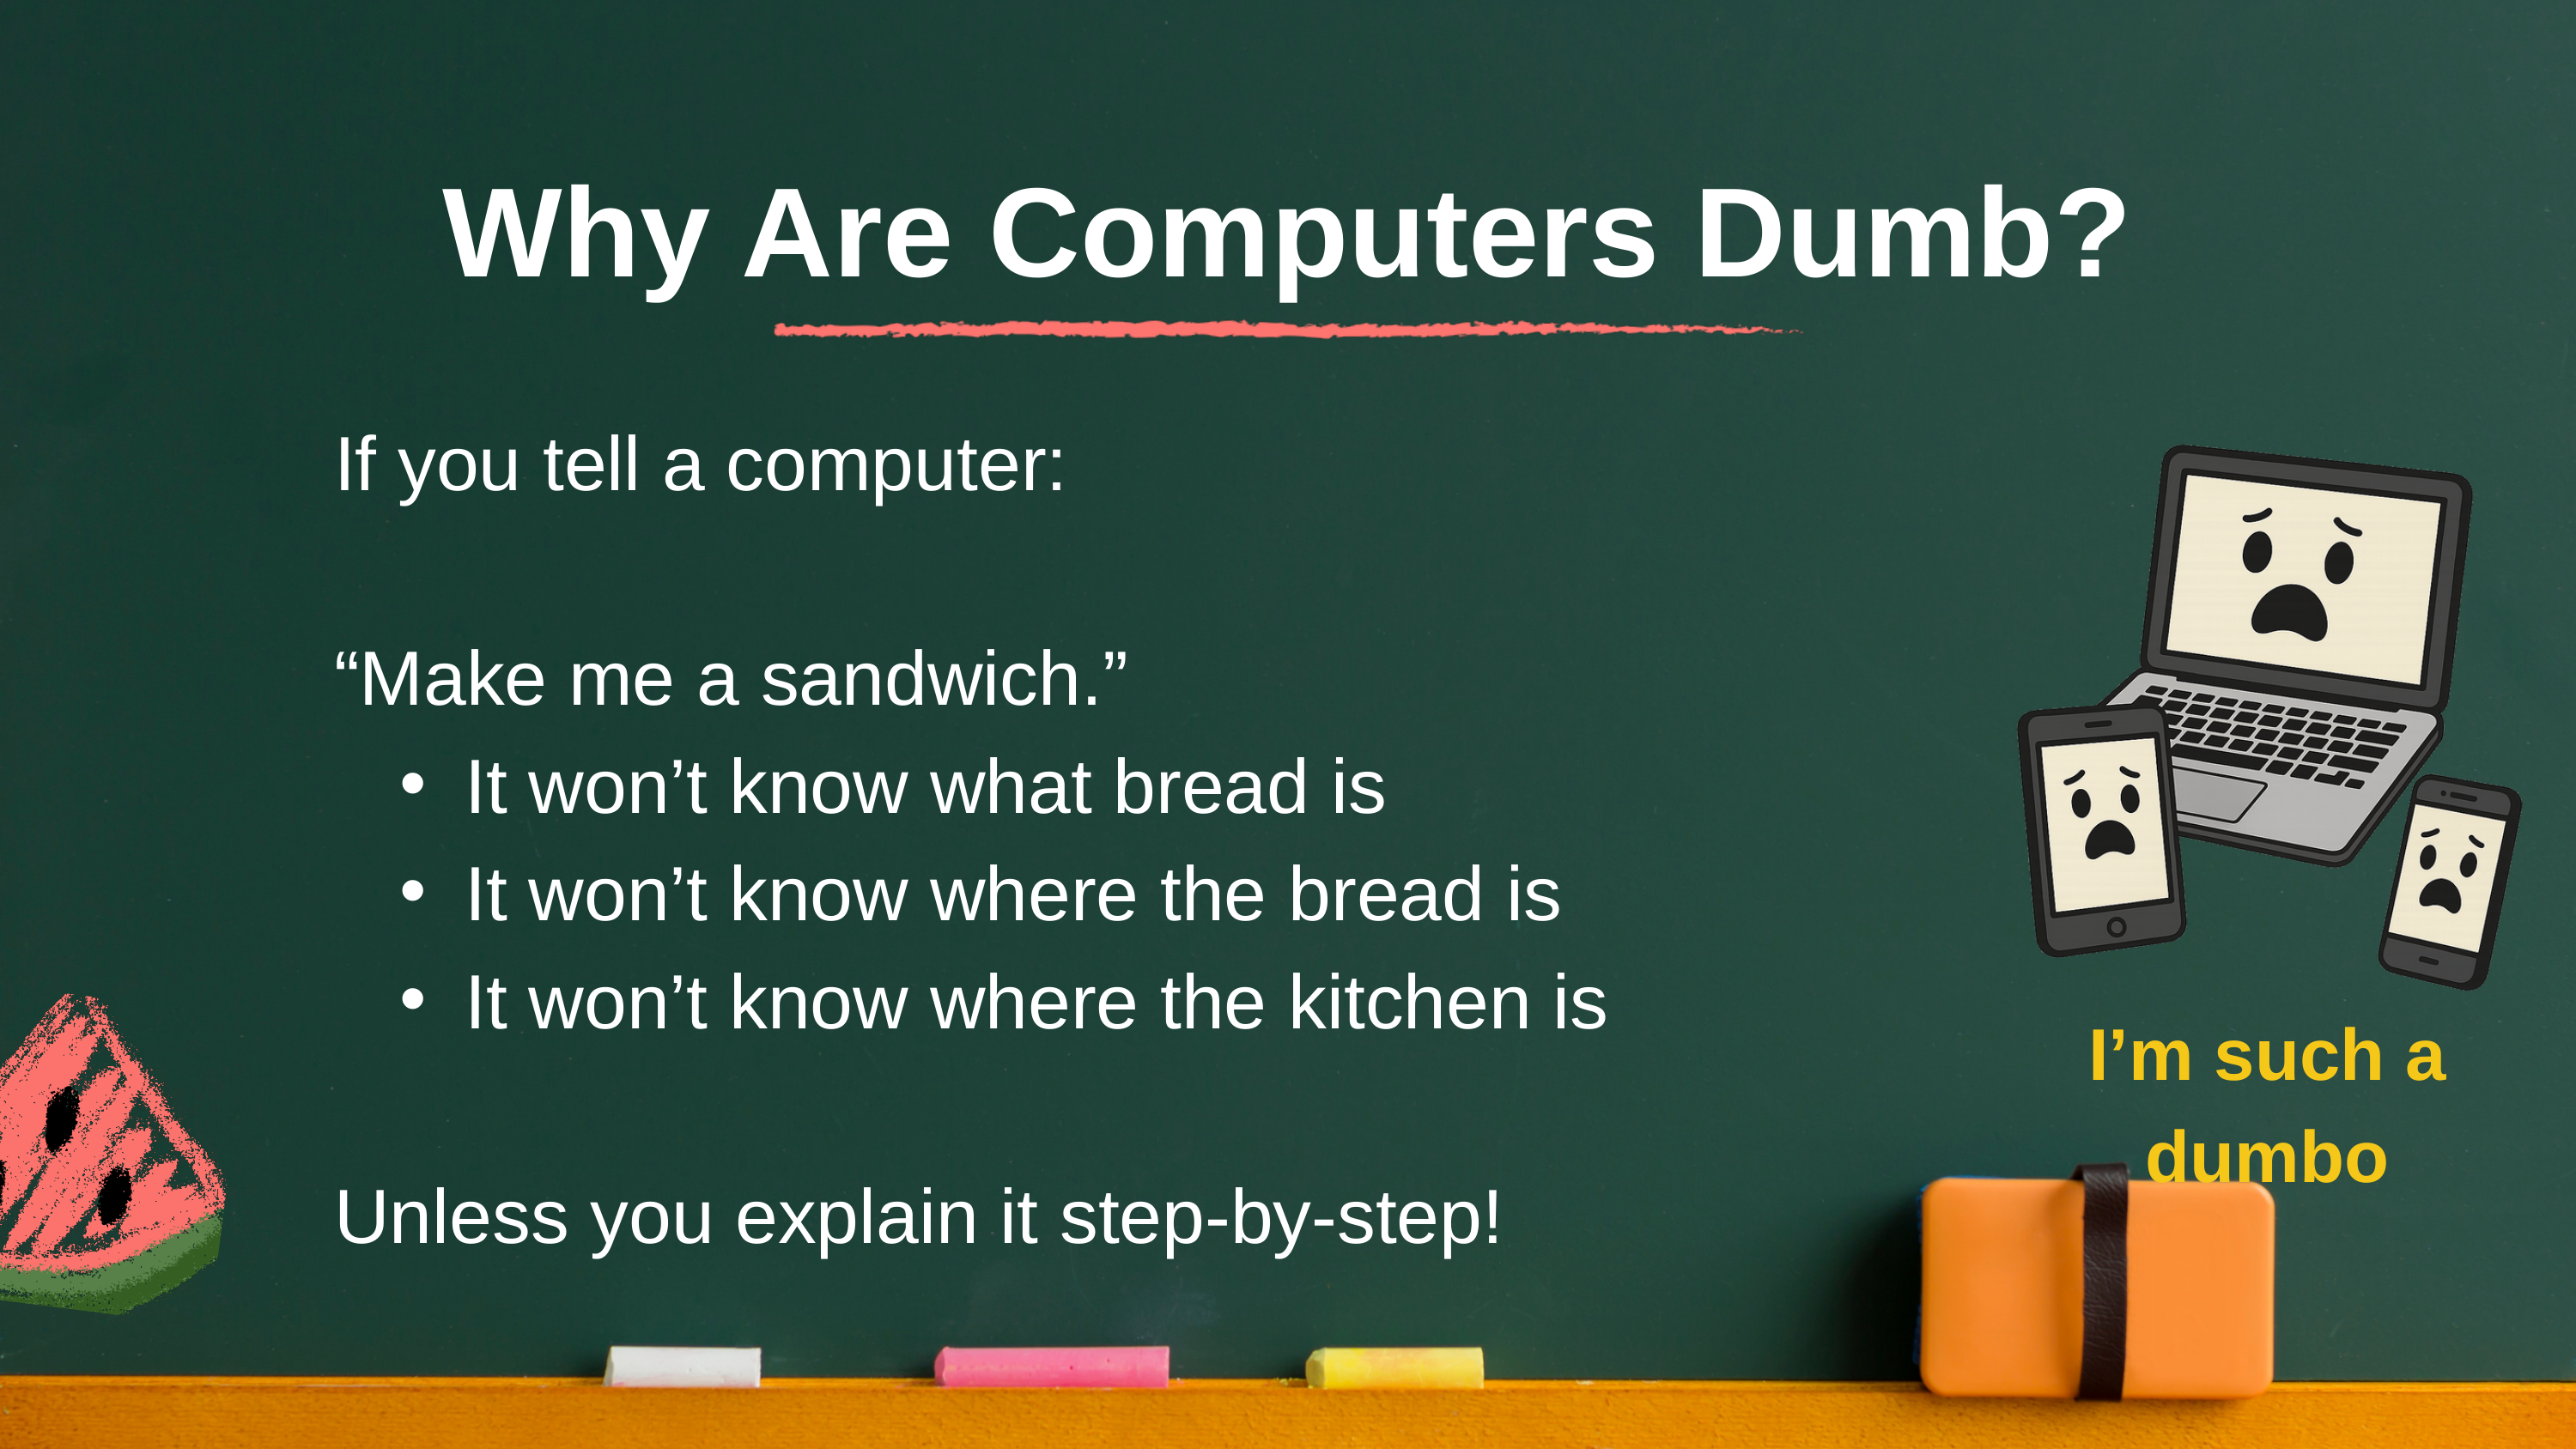

Why Are Computers Dumb?

If you tell a computer:

“Make me a sandwich.”
It won’t know what bread is
It won’t know where the bread is
It won’t know where the kitchen is

Unless you explain it step-by-step!

I’m such a dumbo